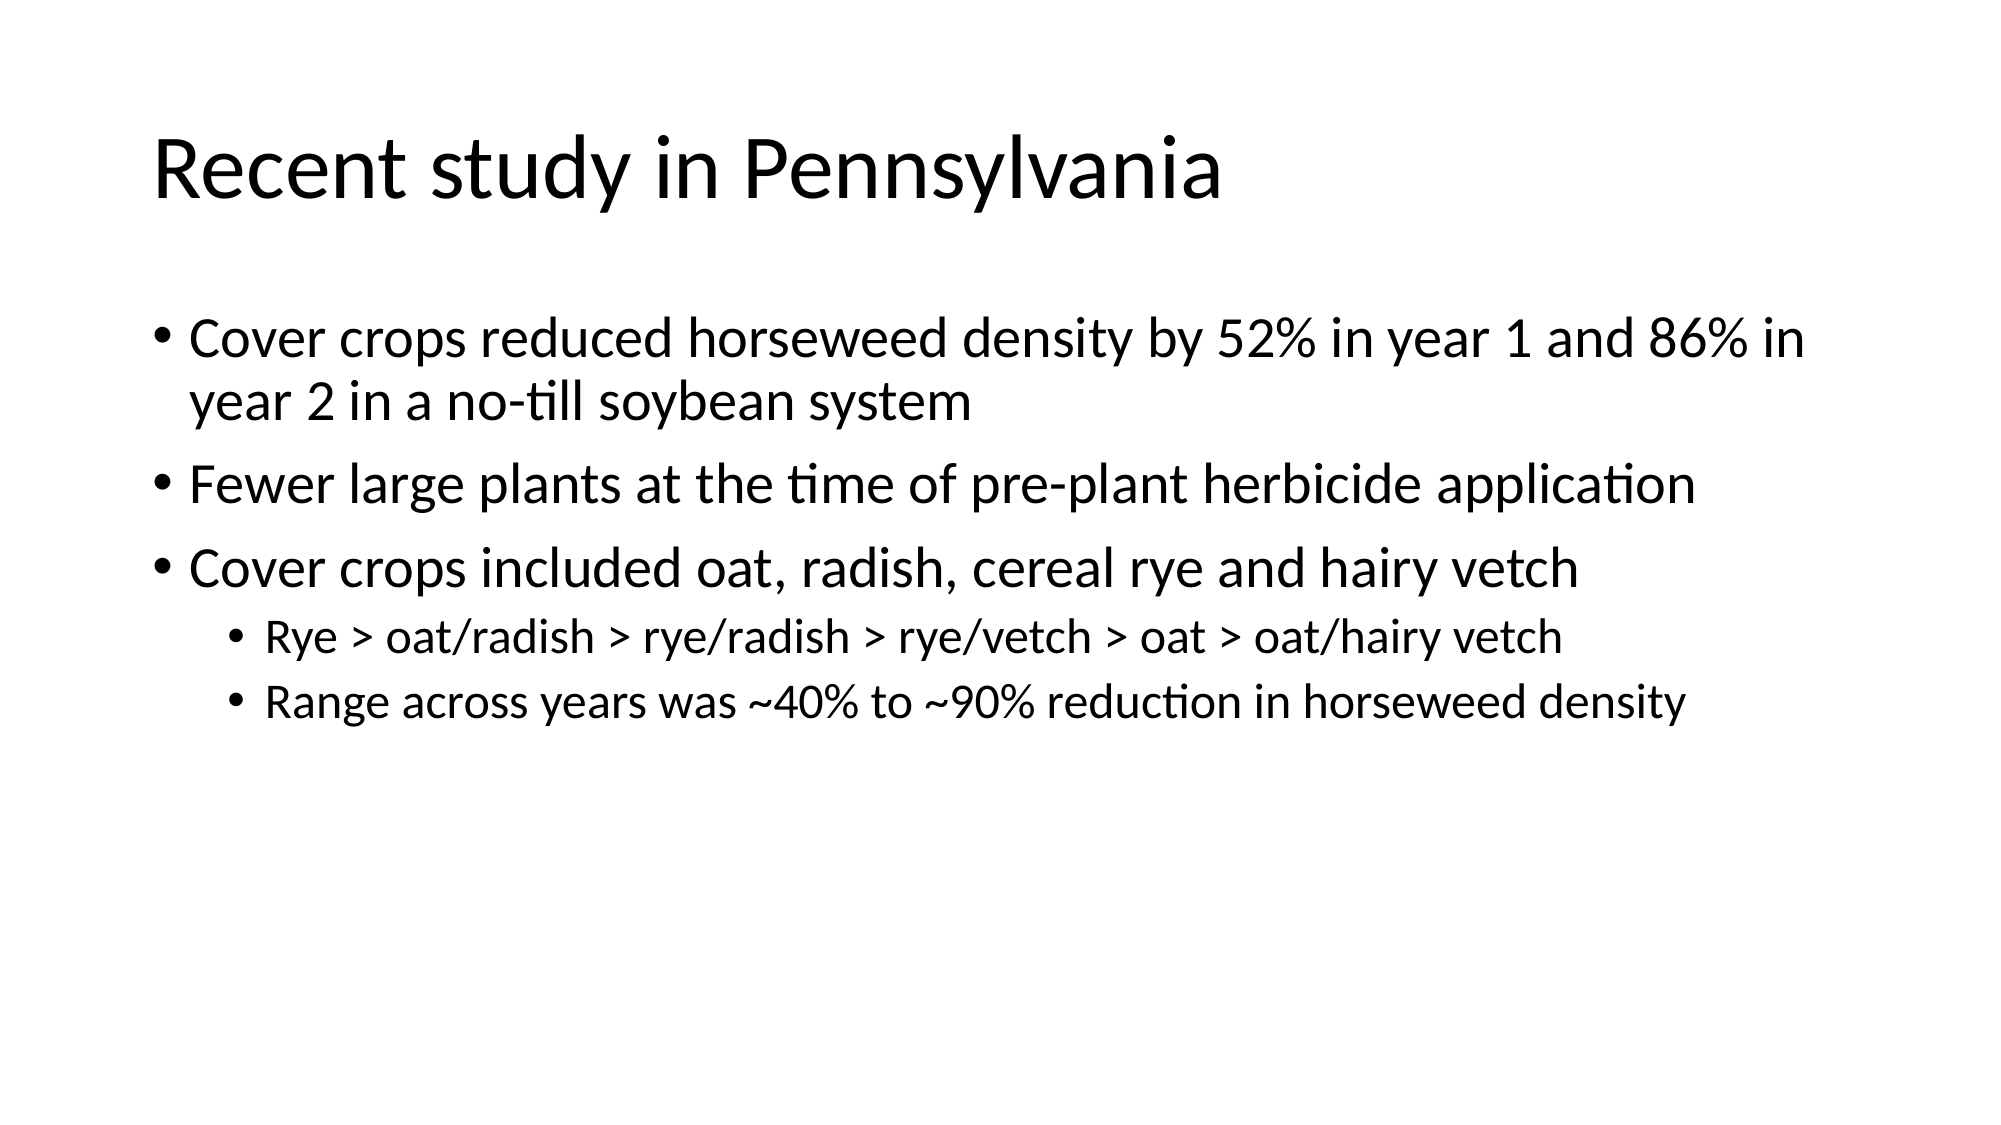

# Recent study in Pennsylvania
Cover crops reduced horseweed density by 52% in year 1 and 86% in year 2 in a no-till soybean system
Fewer large plants at the time of pre-plant herbicide application
Cover crops included oat, radish, cereal rye and hairy vetch
Rye > oat/radish > rye/radish > rye/vetch > oat > oat/hairy vetch
Range across years was ~40% to ~90% reduction in horseweed density